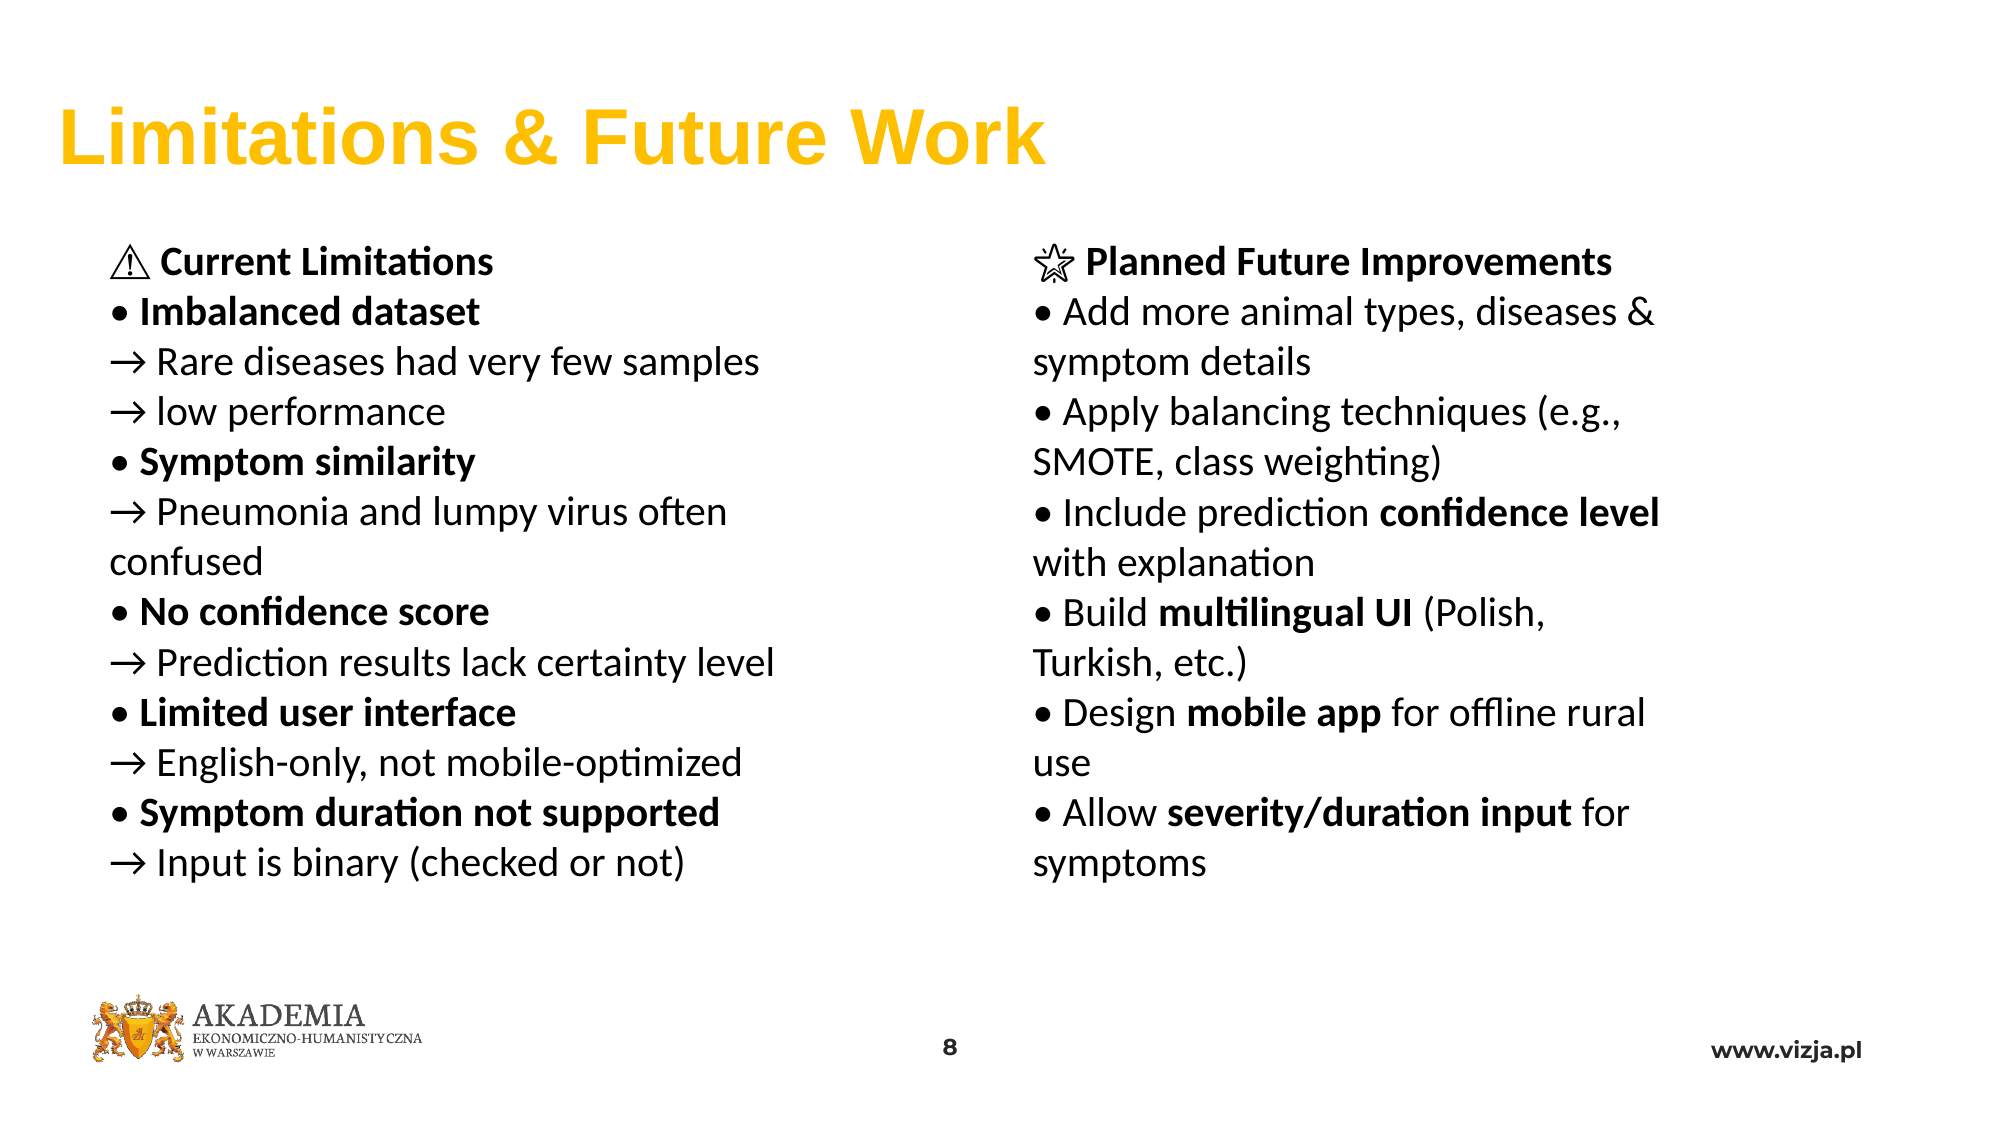

Limitations & Future Work
⚠️ Current Limitations
• Imbalanced dataset
→ Rare diseases had very few samples → low performance
• Symptom similarity
→ Pneumonia and lumpy virus often confused
• No confidence score
→ Prediction results lack certainty level
• Limited user interface
→ English-only, not mobile-optimized
• Symptom duration not supported
→ Input is binary (checked or not)
🌟 Planned Future Improvements
• Add more animal types, diseases & symptom details
• Apply balancing techniques (e.g., SMOTE, class weighting)
• Include prediction confidence level with explanation
• Build multilingual UI (Polish, Turkish, etc.)
• Design mobile app for offline rural use
• Allow severity/duration input for symptoms